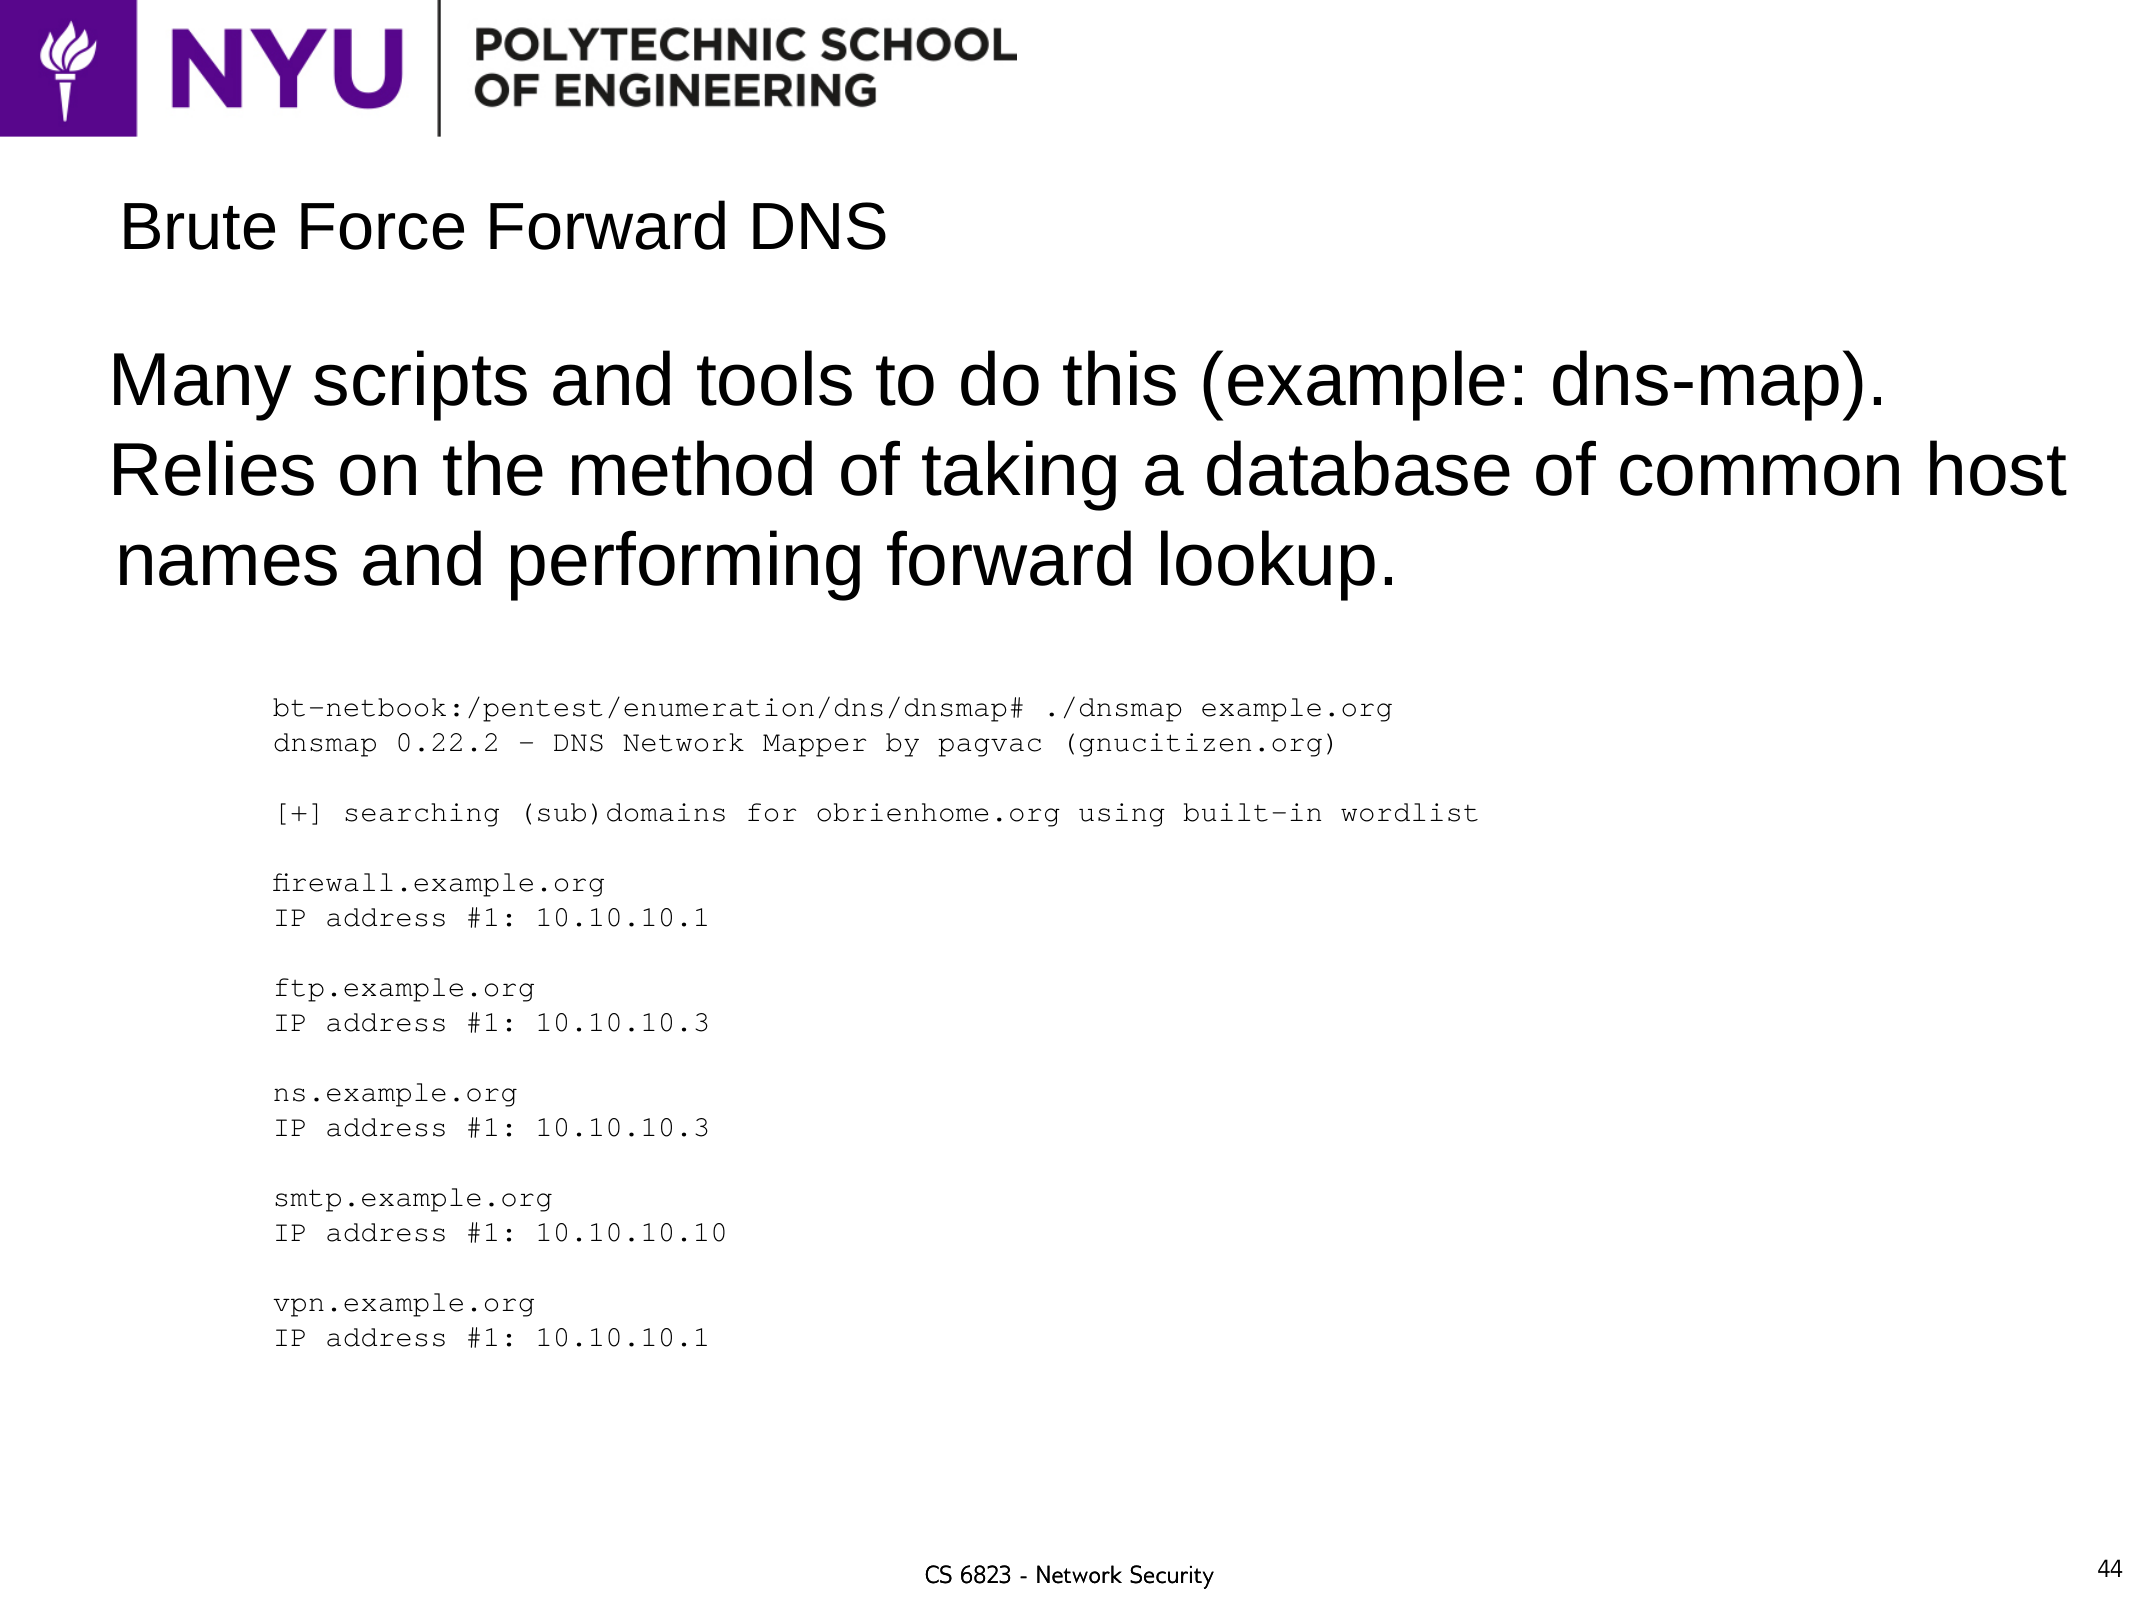

# Brute Force Forward DNS
Many scripts and tools to do this (example: dns-map).
Relies on the method of taking a database of common host names and performing forward lookup.
bt-netbook:/pentest/enumeration/dns/dnsmap# ./dnsmap example.org
dnsmap 0.22.2 - DNS Network Mapper by pagvac (gnucitizen.org)

[+] searching (sub)domains for obrienhome.org using built-in wordlist

firewall.example.org
IP address #1: 10.10.10.1

ftp.example.org
IP address #1: 10.10.10.3

ns.example.org
IP address #1: 10.10.10.3

smtp.example.org
IP address #1: 10.10.10.10

vpn.example.org
IP address #1: 10.10.10.1
44
CS 6823 - Network Security